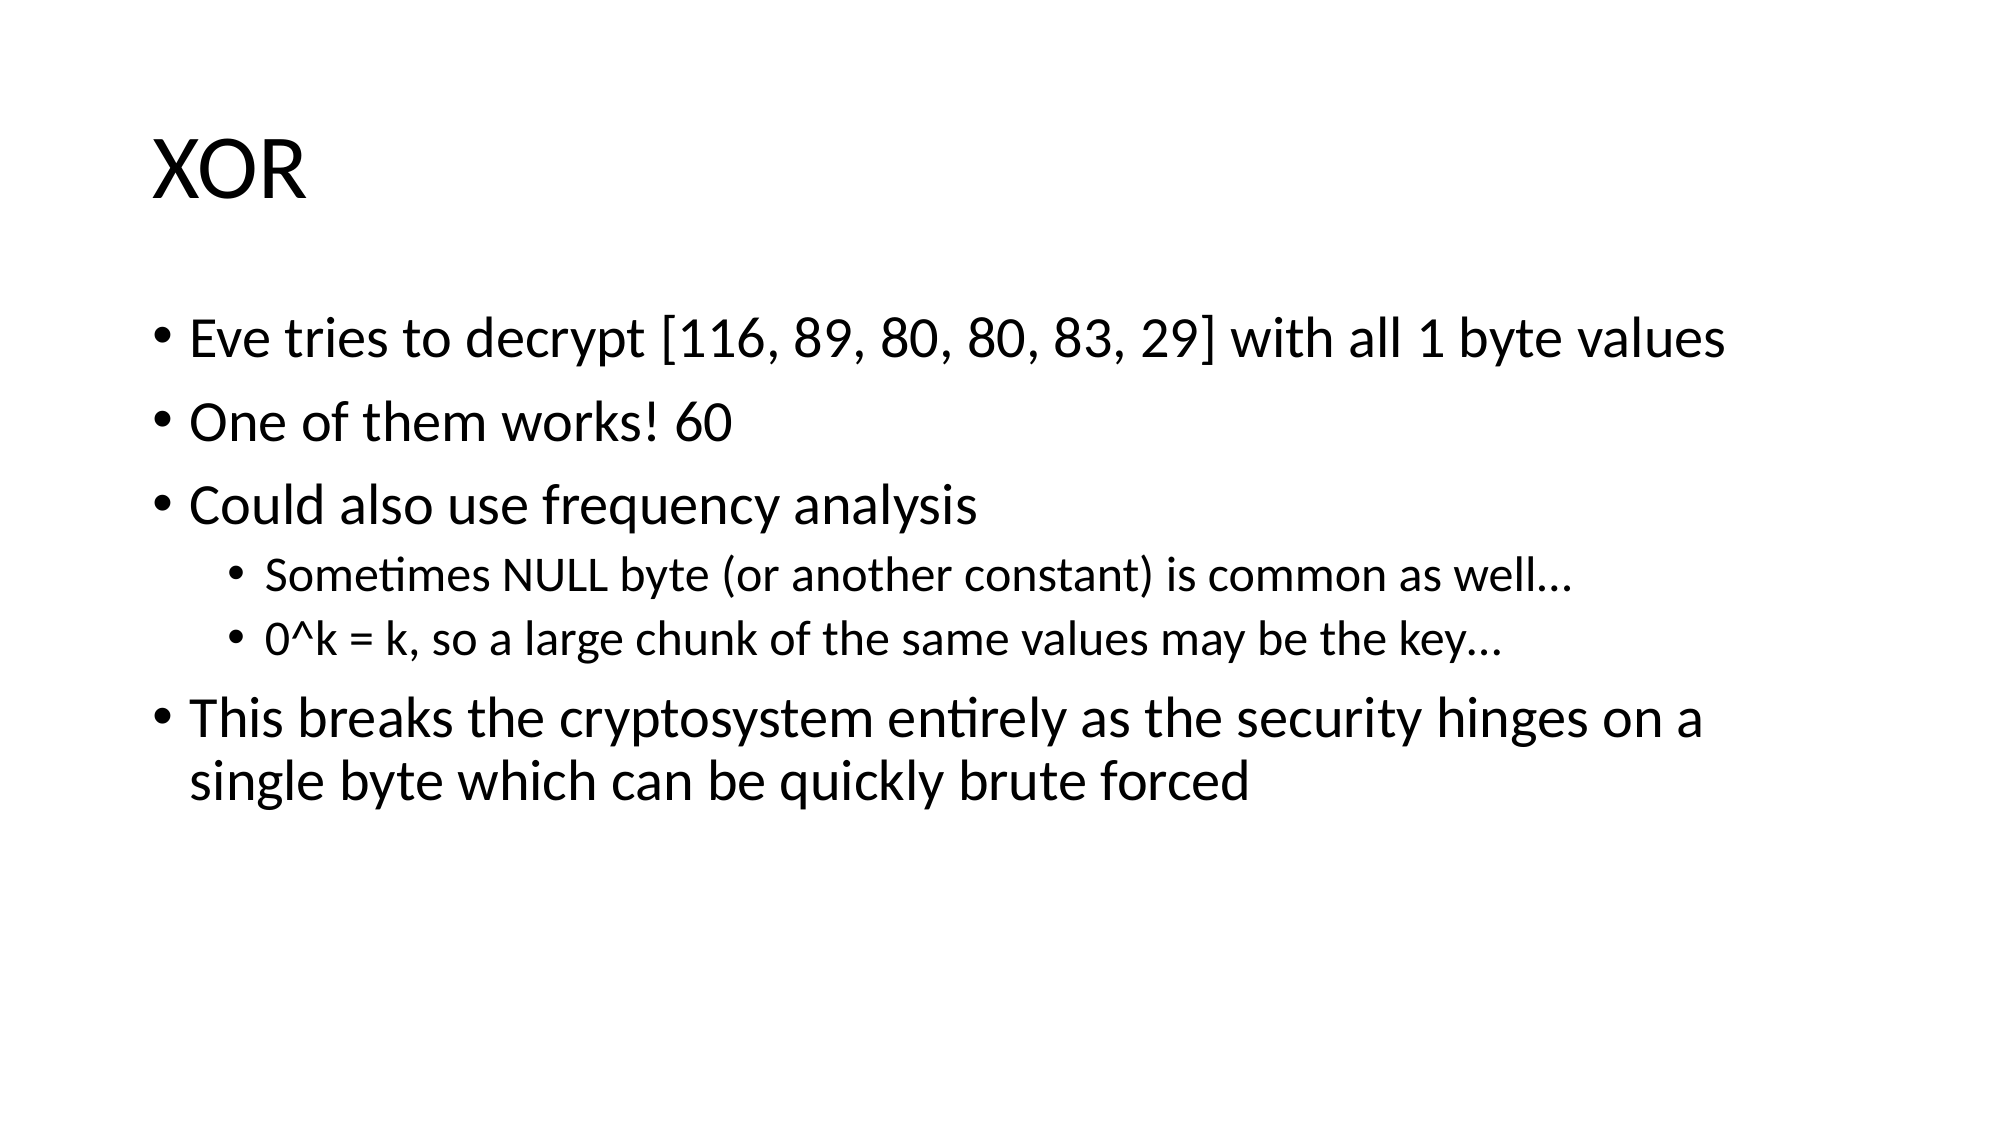

# XOR
Eve tries to decrypt [116, 89, 80, 80, 83, 29] with all 1 byte values
One of them works! 60
Could also use frequency analysis
Sometimes NULL byte (or another constant) is common as well…
0^k = k, so a large chunk of the same values may be the key…
This breaks the cryptosystem entirely as the security hinges on a single byte which can be quickly brute forced